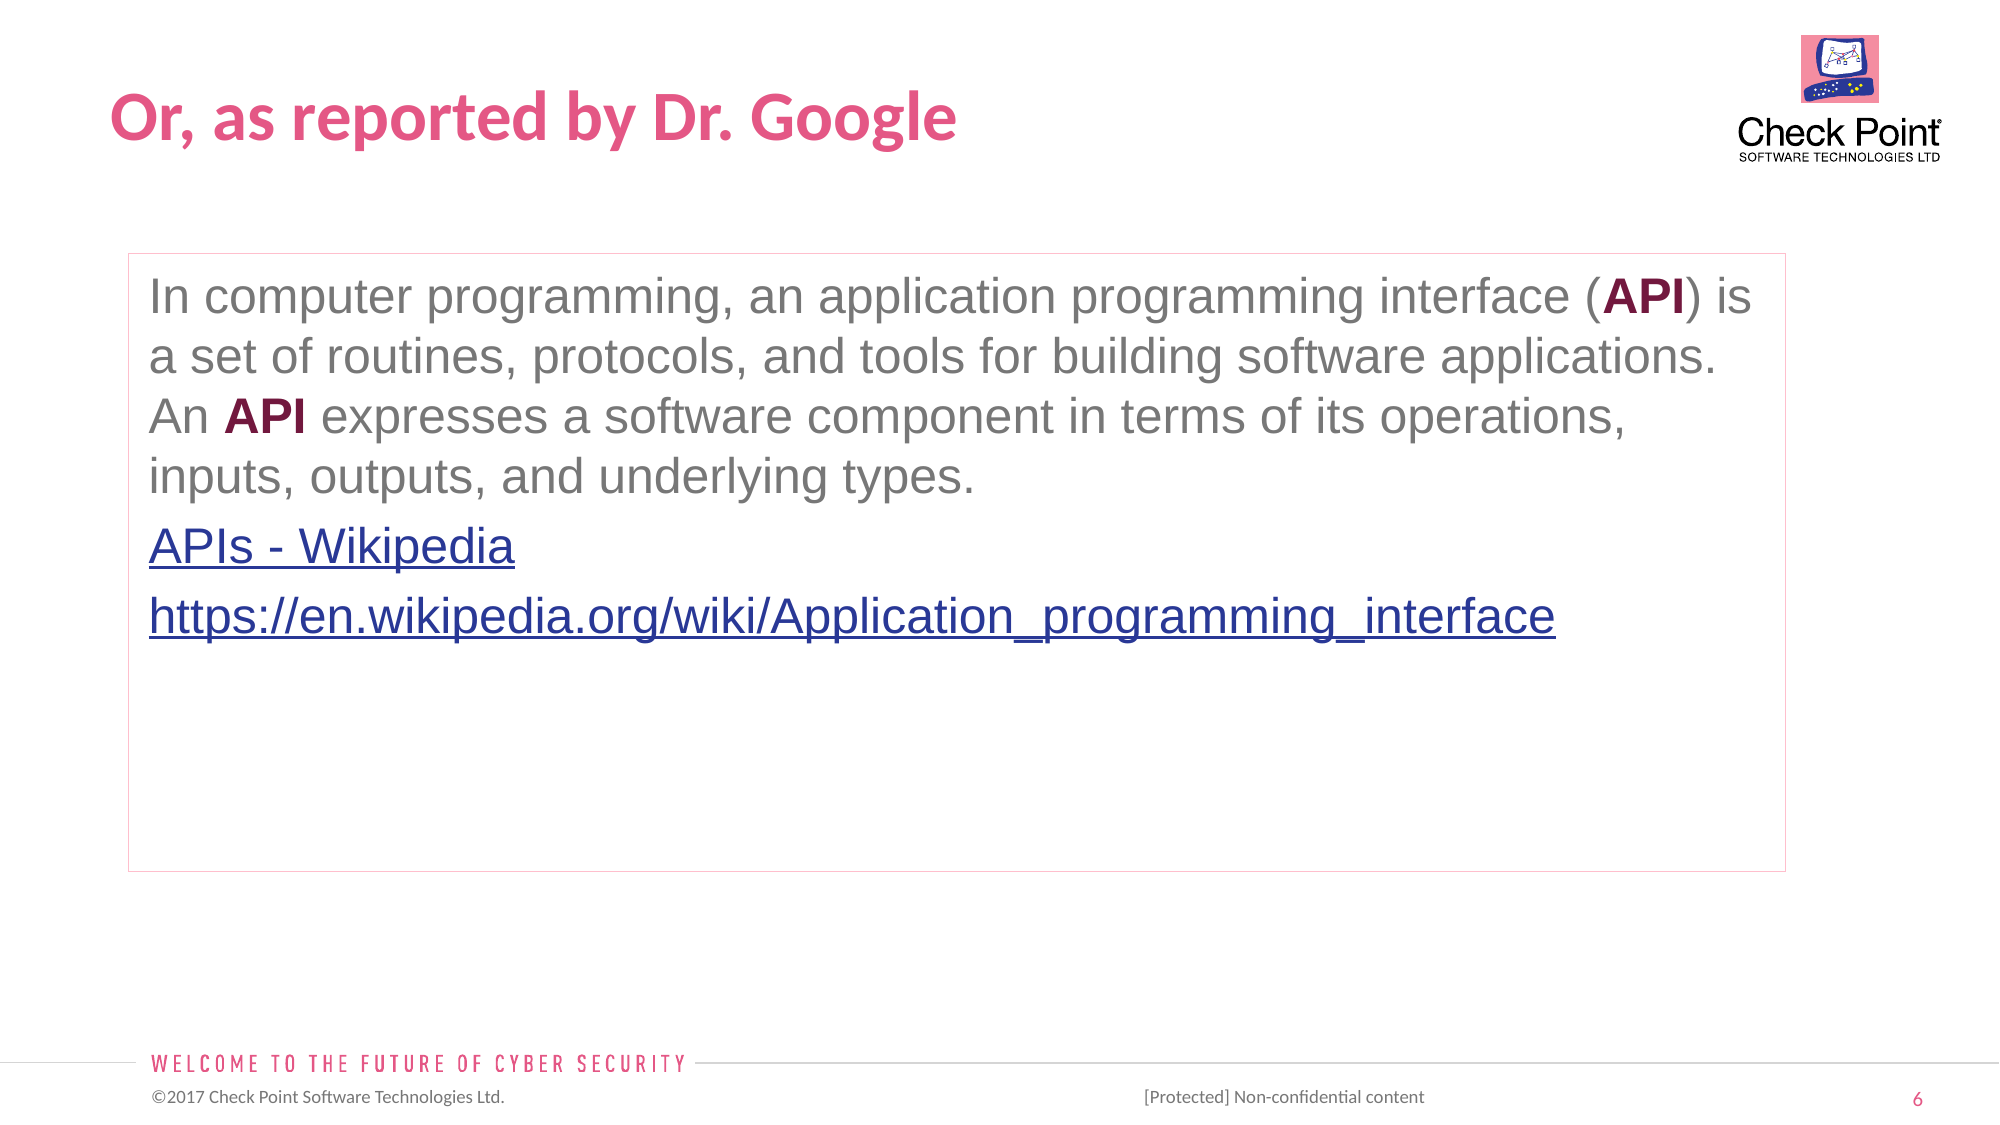

# Or, as reported by Dr. Google
In computer programming, an application programming interface (API) is a set of routines, protocols, and tools for building software applications. An API expresses a software component in terms of its operations, inputs, outputs, and underlying types.
APIs - Wikipedia
https://en.wikipedia.org/wiki/Application_programming_interface

[Protected] Non-confidential content